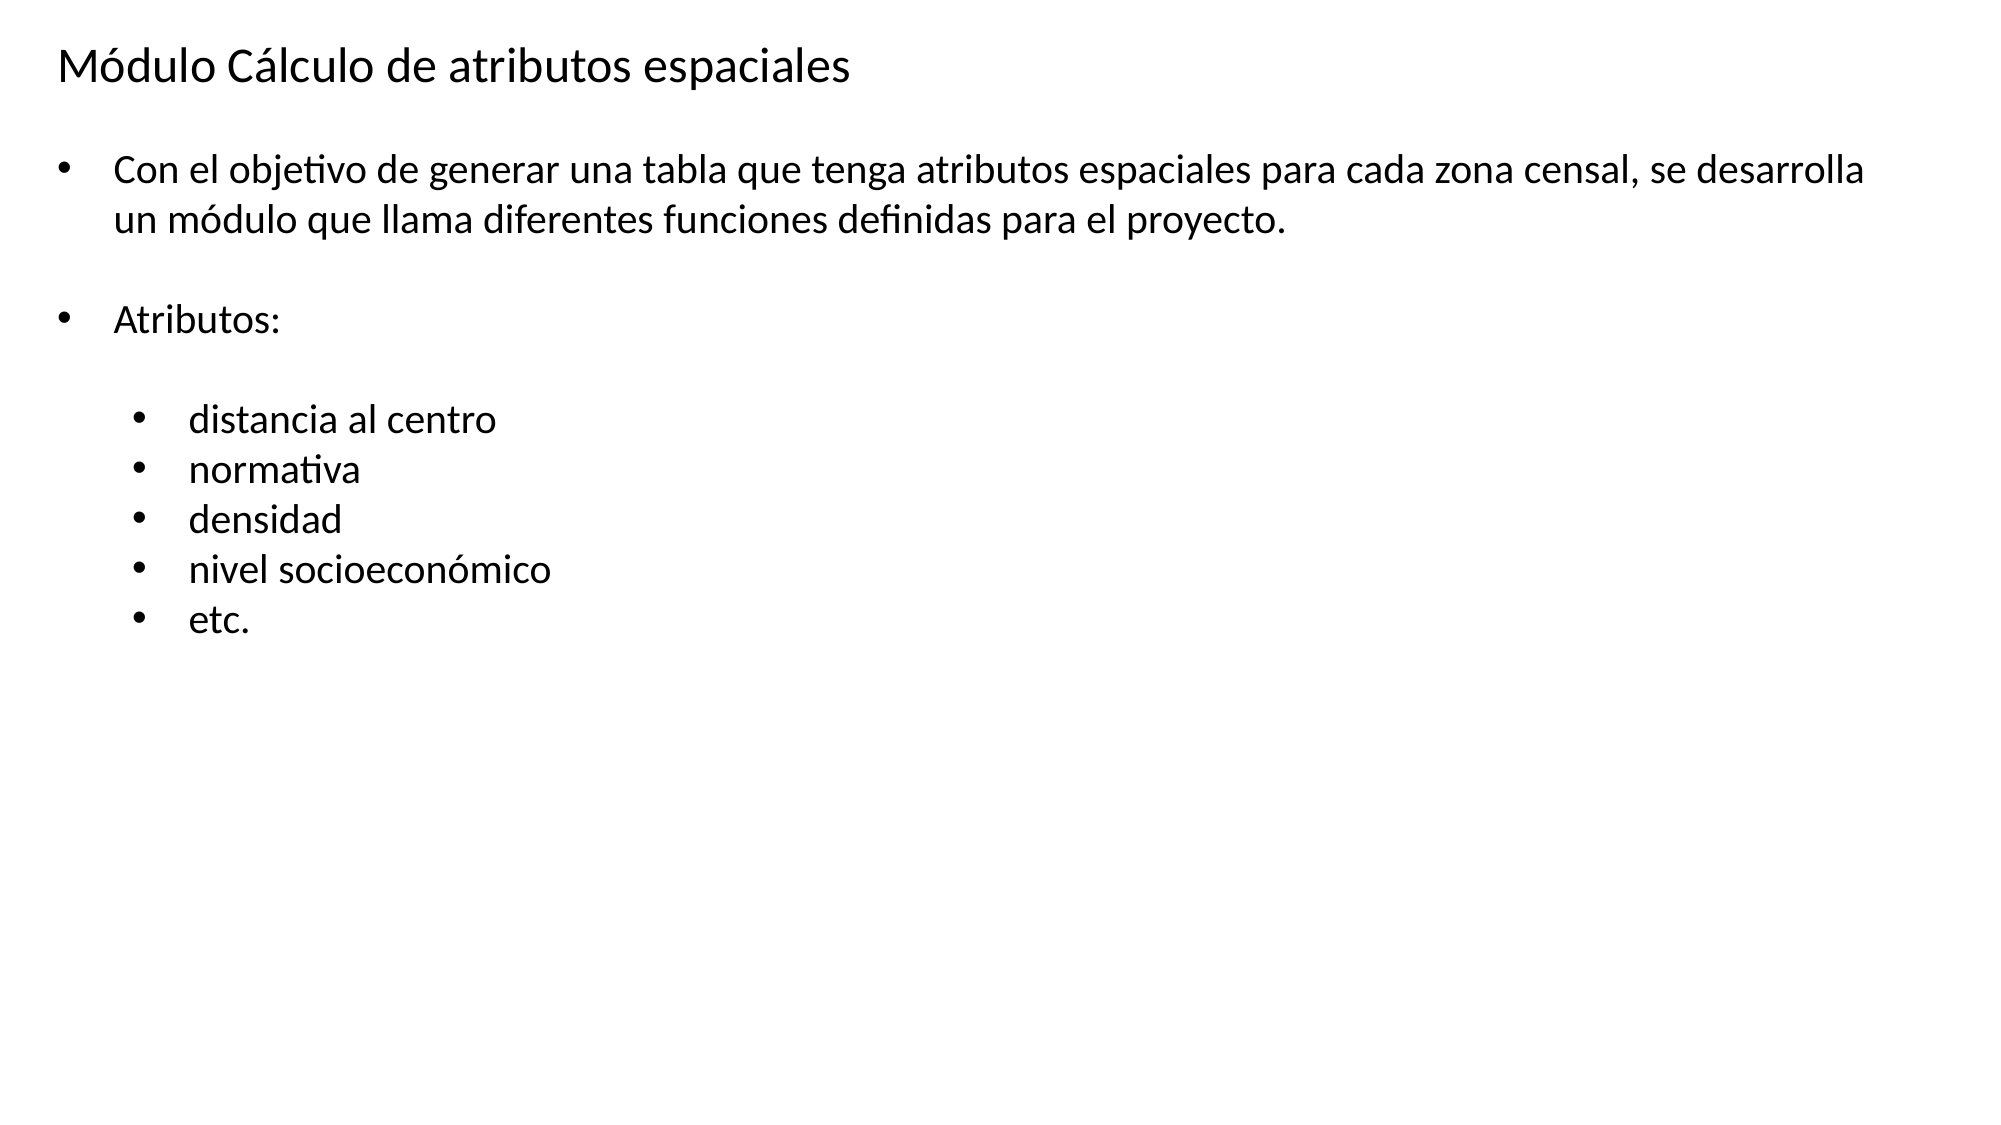

Módulo Cálculo de atributos espaciales
Con el objetivo de generar una tabla que tenga atributos espaciales para cada zona censal, se desarrolla un módulo que llama diferentes funciones definidas para el proyecto.

Atributos:

distancia al centro
normativa
densidad
nivel socioeconómico
etc.